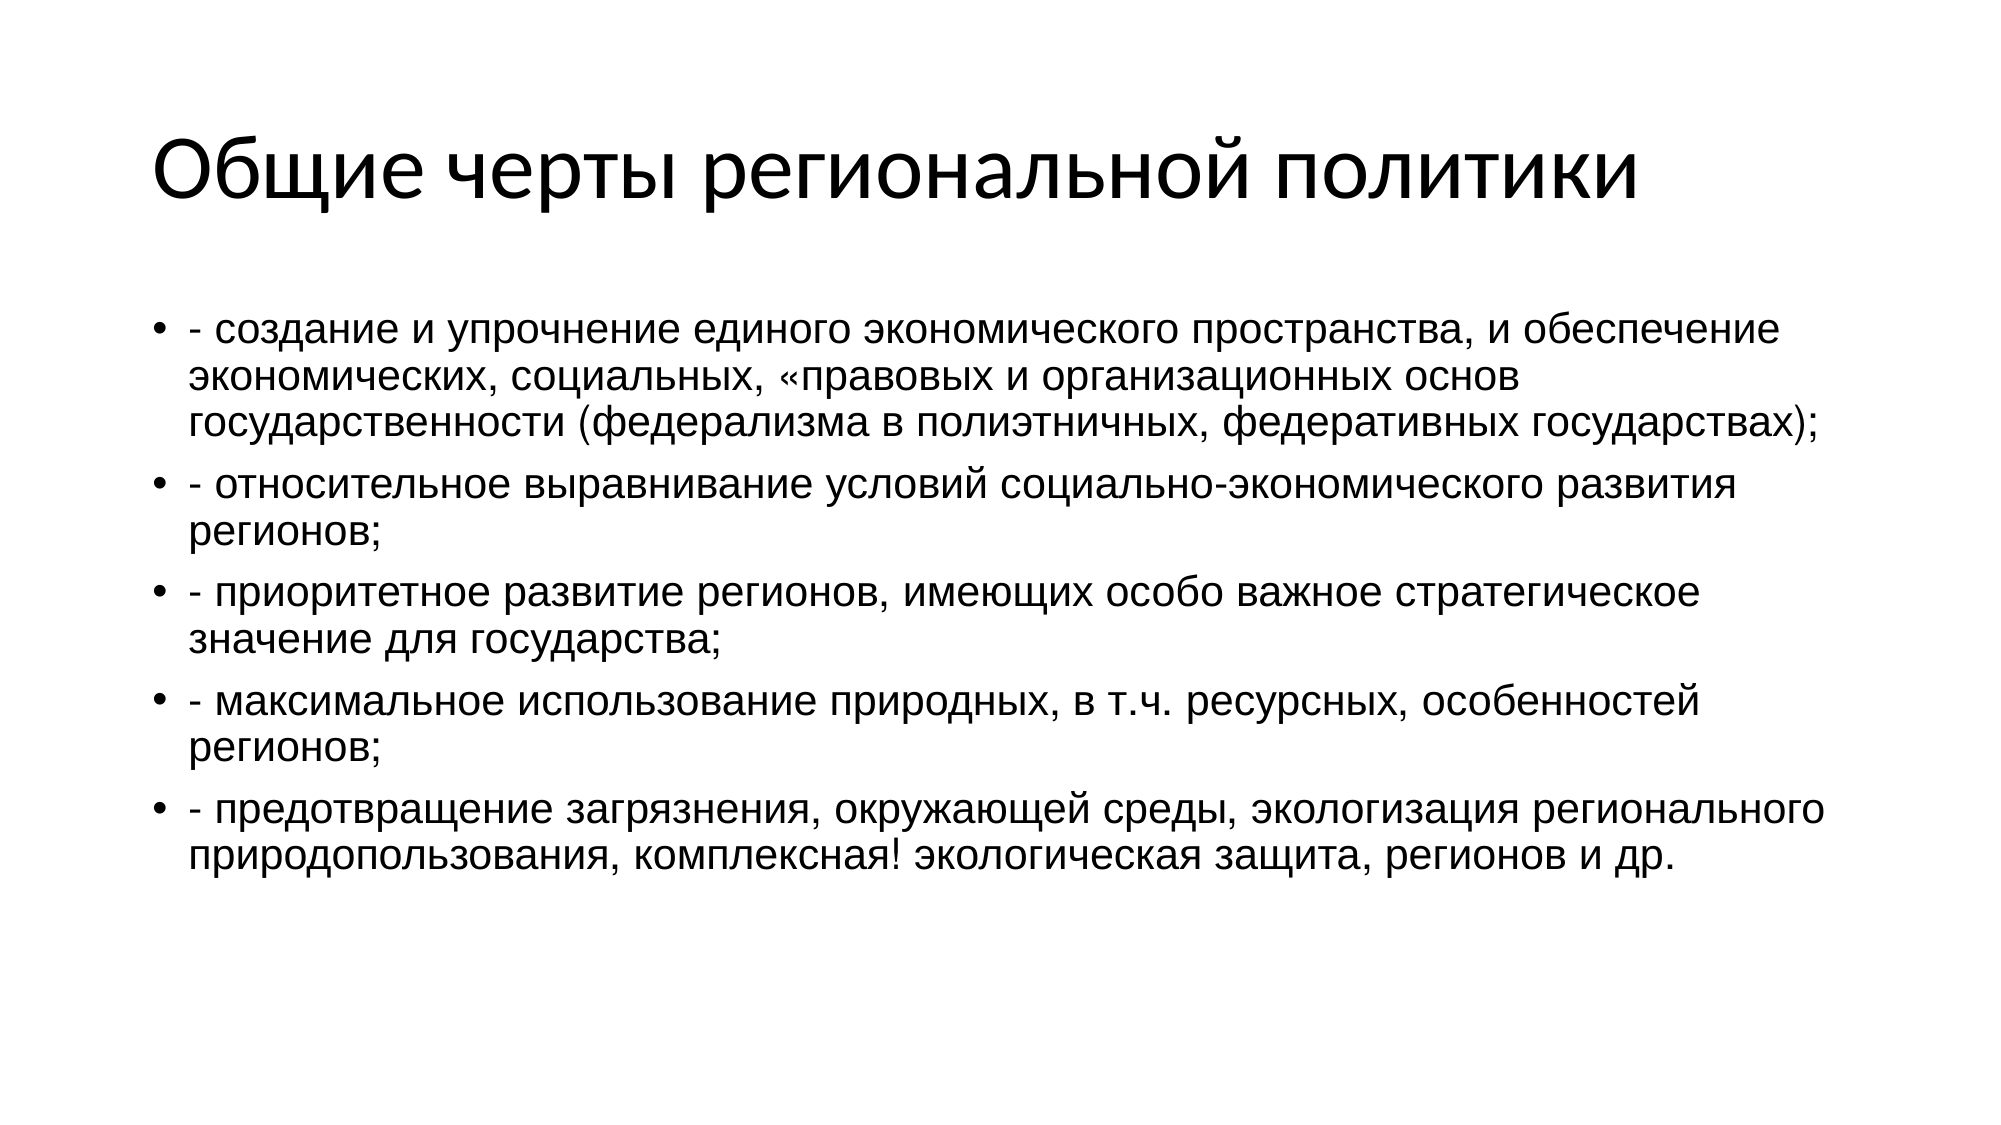

# Общие черты региональной политики
- создание и упрочнение единого экономического пространства, и обеспечение экономических, социальных, «правовых и организационных основ государственности (федерализма в полиэтничных, федеративных государствах);
- относительное выравнивание условий социально-экономического развития регионов;
- приоритетное развитие регионов, имеющих особо важное стратегическое значение для государства;
- максимальное использование природных, в т.ч. ресурсных, особенностей регионов;
- предотвращение загрязнения, окружающей среды, экологизация регионального природопользования, комплексная! экологическая защита, регионов и др.